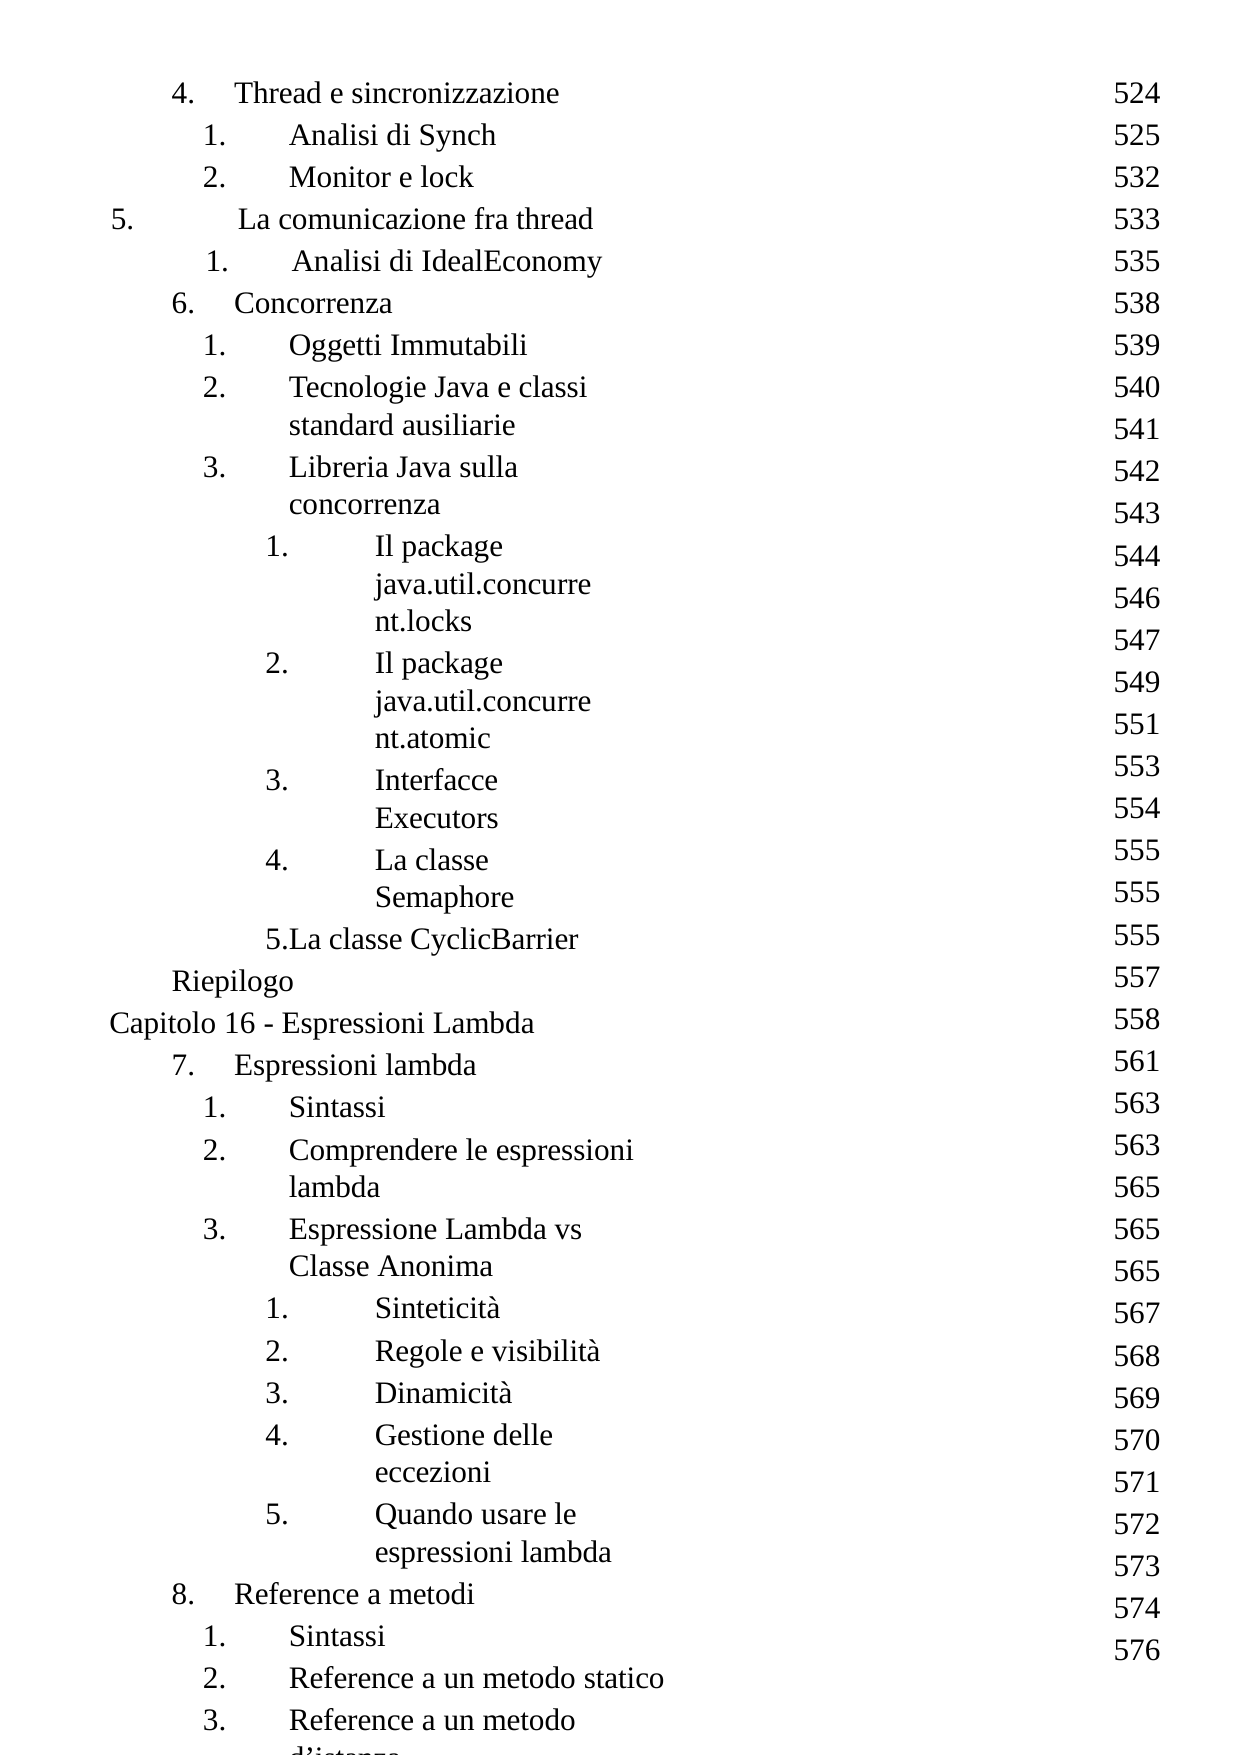

Thread e sincronizzazione
Analisi di Synch
Monitor e lock
La comunicazione fra thread
Analisi di IdealEconomy
Concorrenza
Oggetti Immutabili
Tecnologie Java e classi standard ausiliarie
Libreria Java sulla concorrenza
Il package java.util.concurrent.locks
Il package java.util.concurrent.atomic
Interfacce Executors
La classe Semaphore
La classe CyclicBarrier  Riepilogo
Capitolo 16 - Espressioni Lambda
Espressioni lambda
Sintassi
Comprendere le espressioni lambda
Espressione Lambda vs Classe Anonima
Sinteticità
Regole e visibilità
Dinamicità
Gestione delle eccezioni
Quando usare le espressioni lambda
Reference a metodi
Sintassi
Reference a un metodo statico
Reference a un metodo d’istanza
Reference a un metodo d’istanza di un certo tipo
Reference a un costruttore
Le interfacce funzionali del package java.util.function
Predicate
Consumer
Supplier
Function
UnaryOperator e composizione di espressioni lambda  Riepilogo
524
525
532
533
535
538
539
540
541
542
543
544
546
547
549
551
553
554
555
555
555
557
558
561
563
563
565
565
565
567
568
569
570
571
572
573
574
576